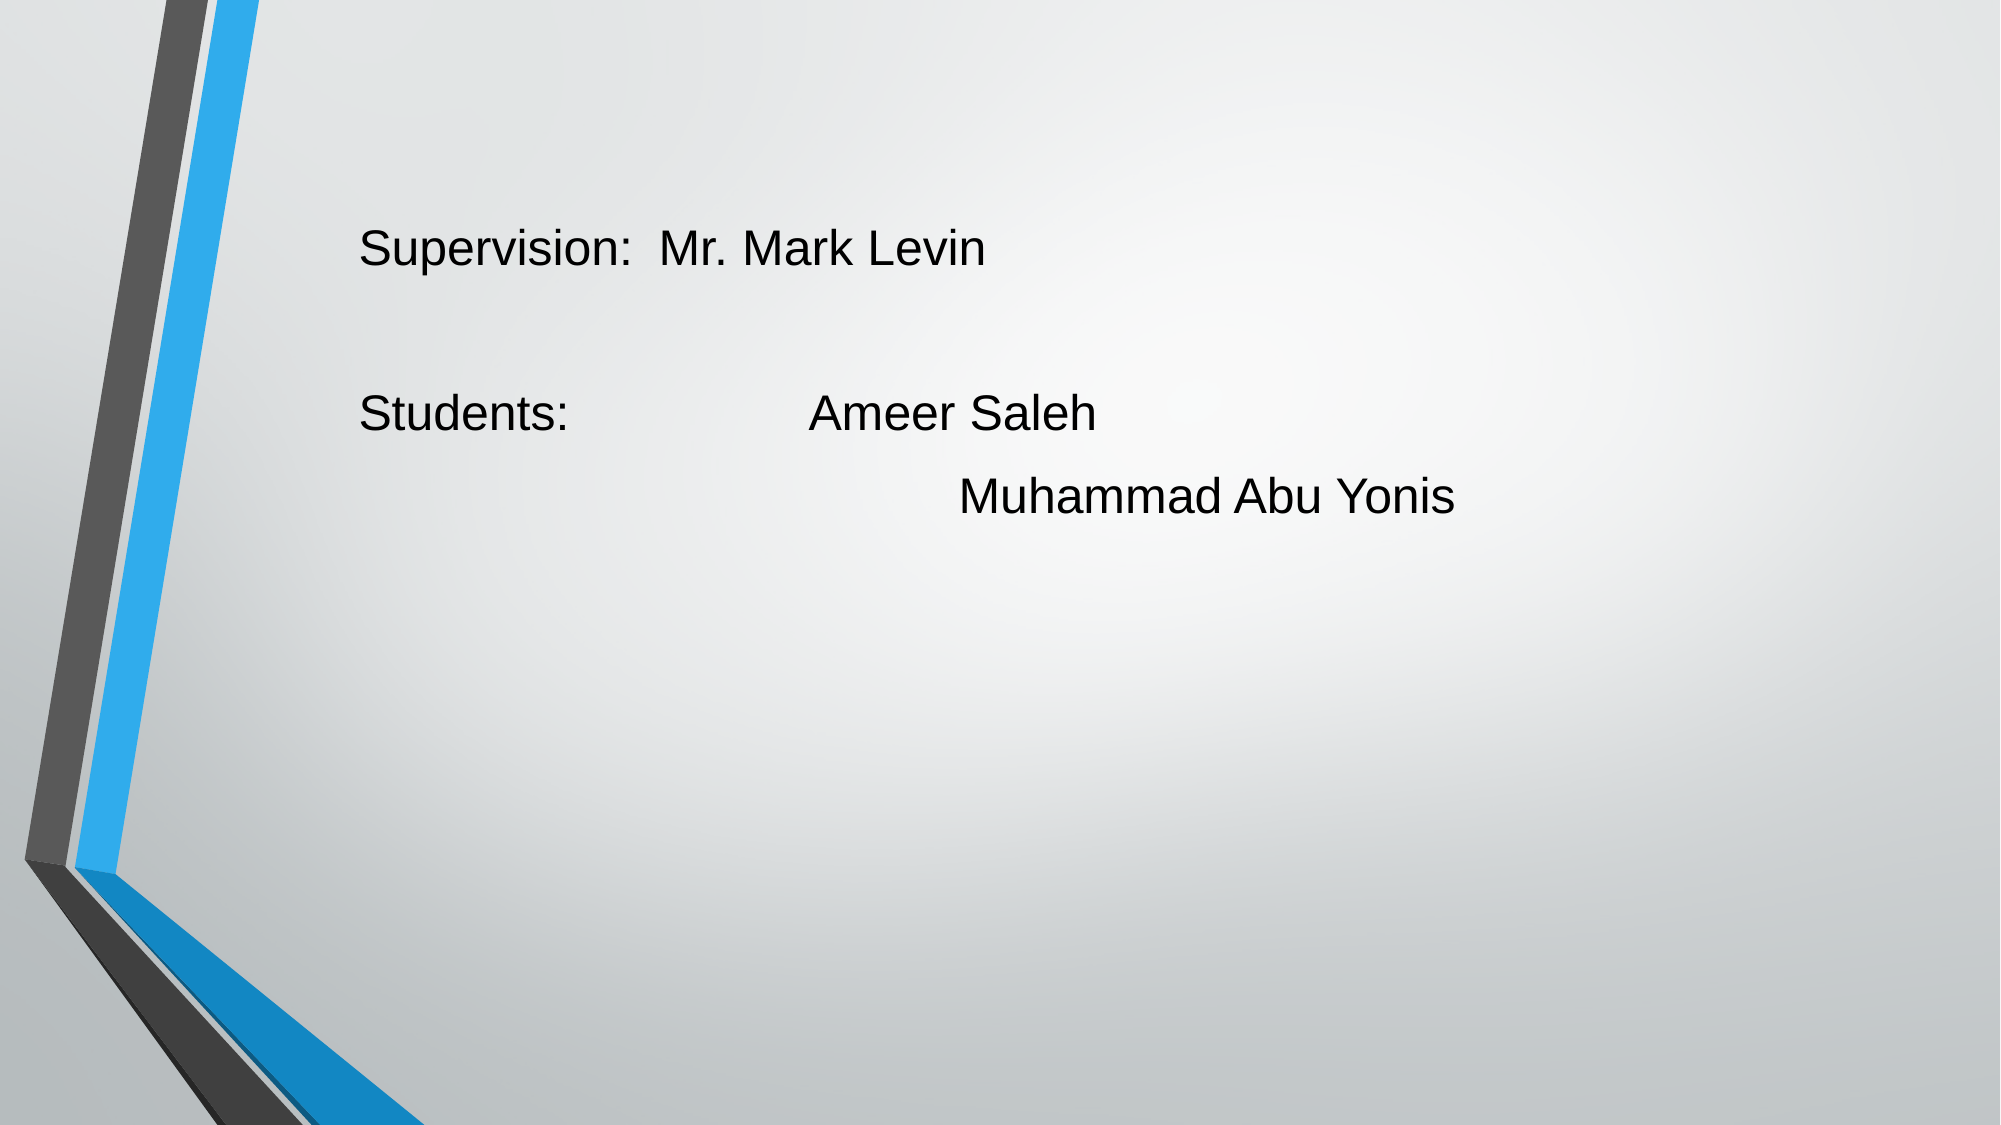

Supervision: 	Mr. Mark Levin

Students: 		Ameer Saleh
		     		Muhammad Abu Yonis